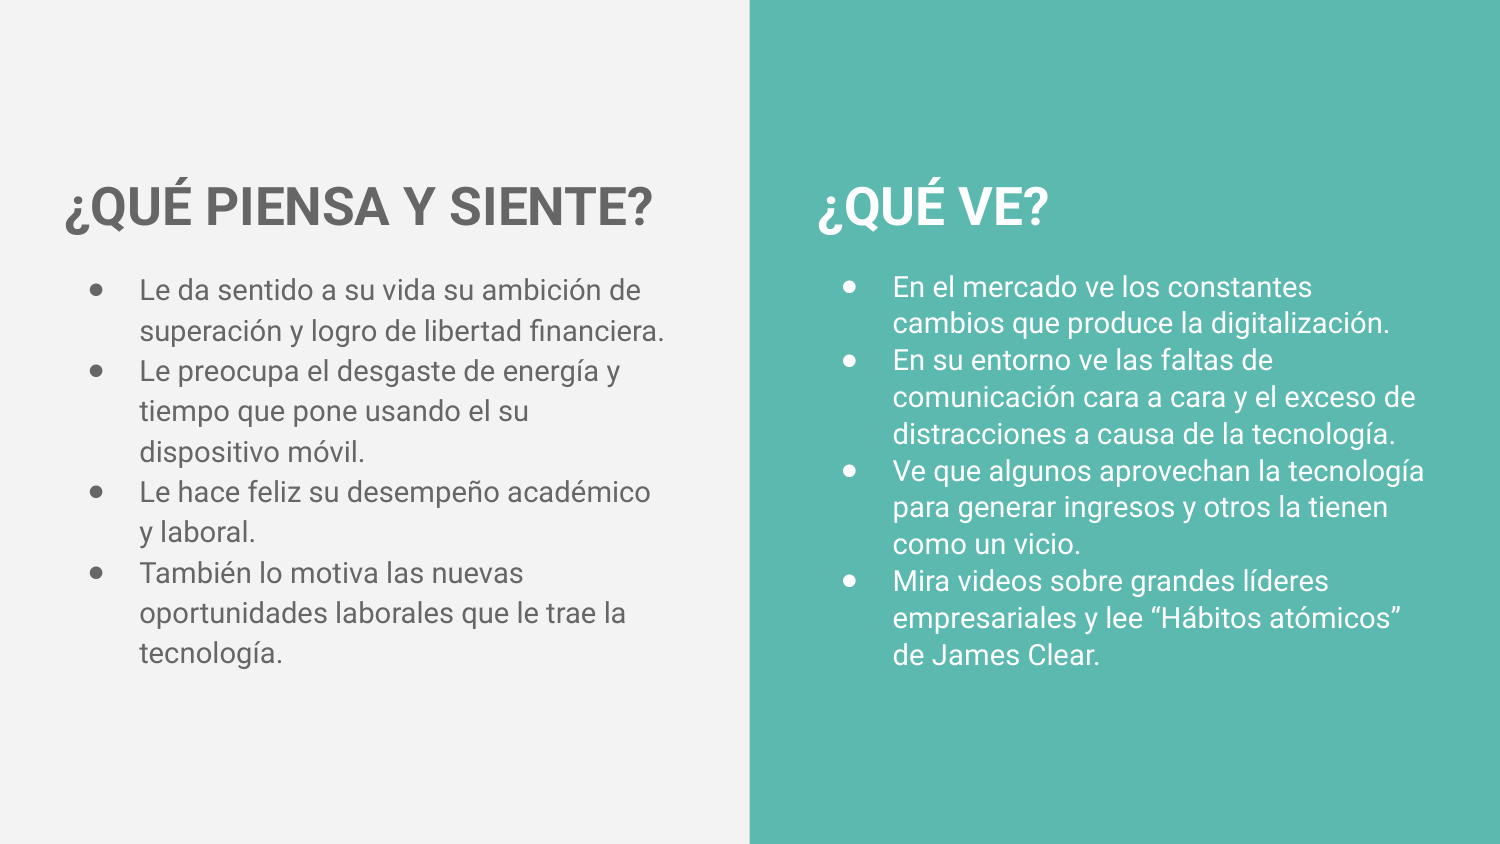

# ¿QUÉ PIENSA Y SIENTE?
¿QUÉ VE?
Le da sentido a su vida su ambición de superación y logro de libertad financiera.
Le preocupa el desgaste de energía y tiempo que pone usando el su dispositivo móvil.
Le hace feliz su desempeño académico y laboral.
También lo motiva las nuevas oportunidades laborales que le trae la tecnología.
En el mercado ve los constantes cambios que produce la digitalización.
En su entorno ve las faltas de comunicación cara a cara y el exceso de distracciones a causa de la tecnología.
Ve que algunos aprovechan la tecnología para generar ingresos y otros la tienen como un vicio.
Mira videos sobre grandes líderes empresariales y lee “Hábitos atómicos” de James Clear.